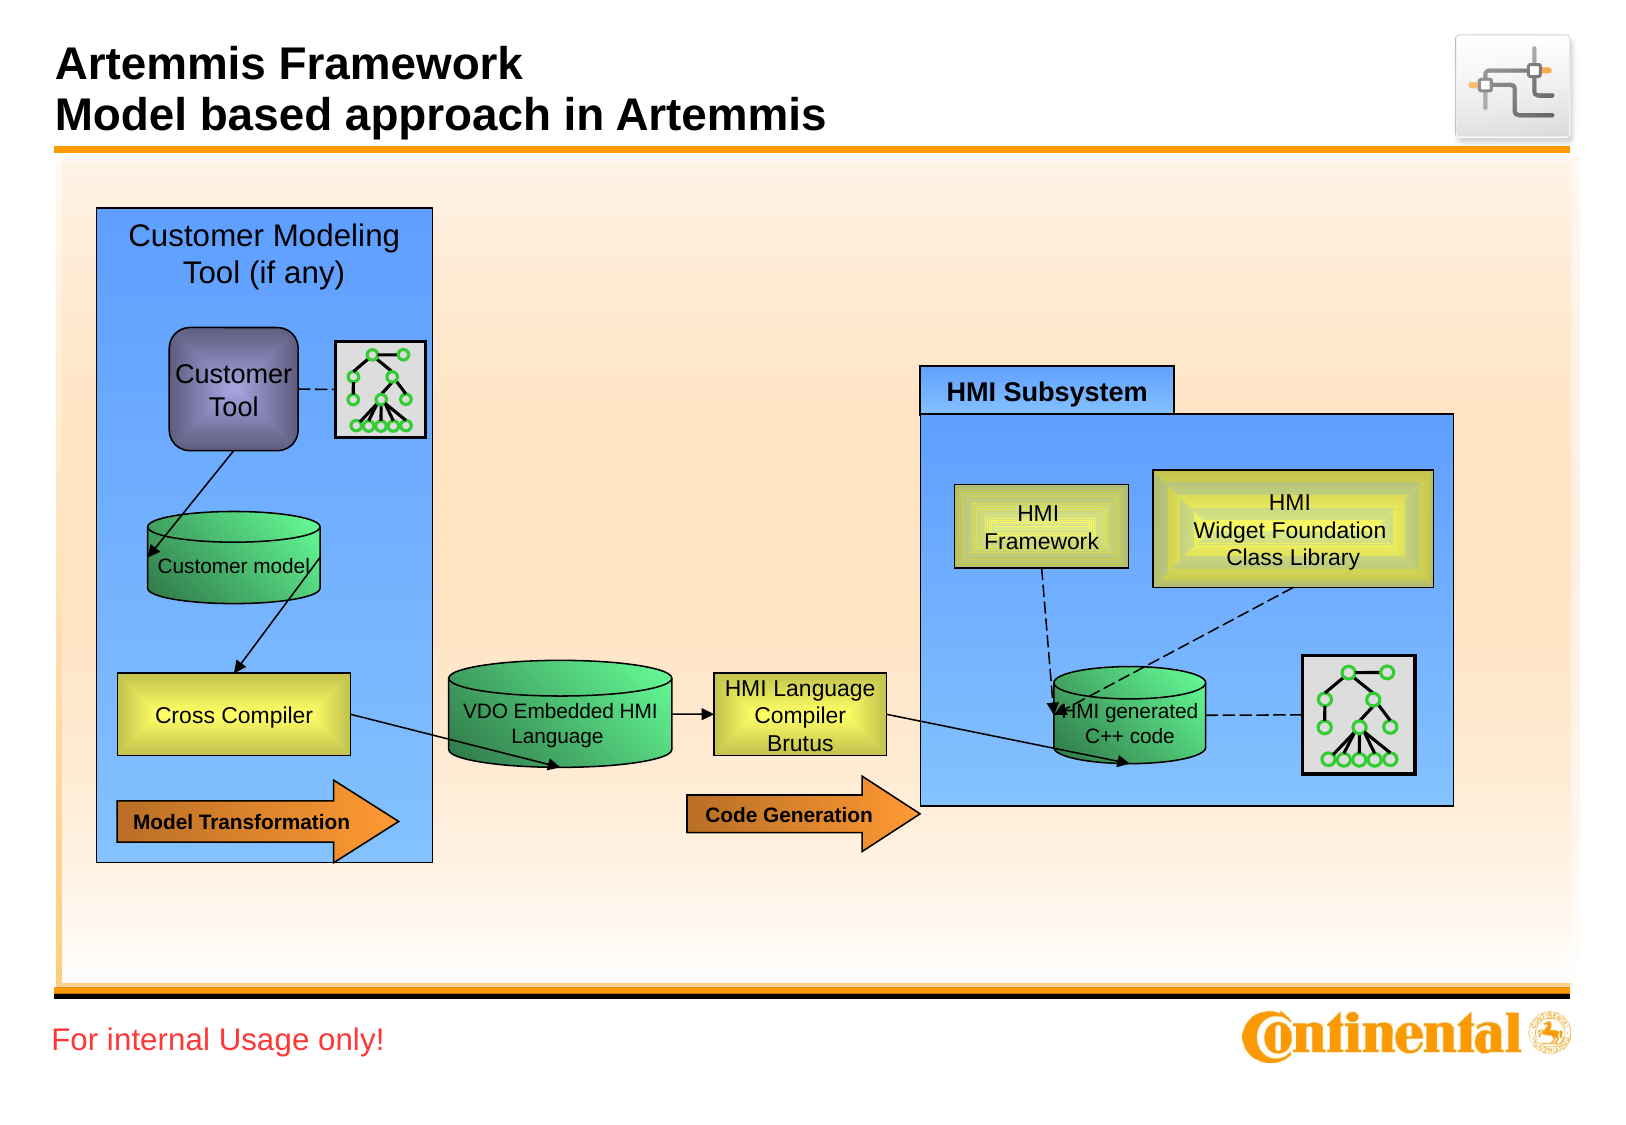

Artemmis Framework
Model based approach in Artemmis
Customer Modeling
Tool (if any)
Customer
Tool

HMI Subsystem

HMI
Widget Foundation
Class Library
HMI
Framework

HMI generated
C++ code
Customer model
VDO Embedded HMI
Language
Cross Compiler
HMI Language
Compiler
Brutus
Code Generation
Model Transformation